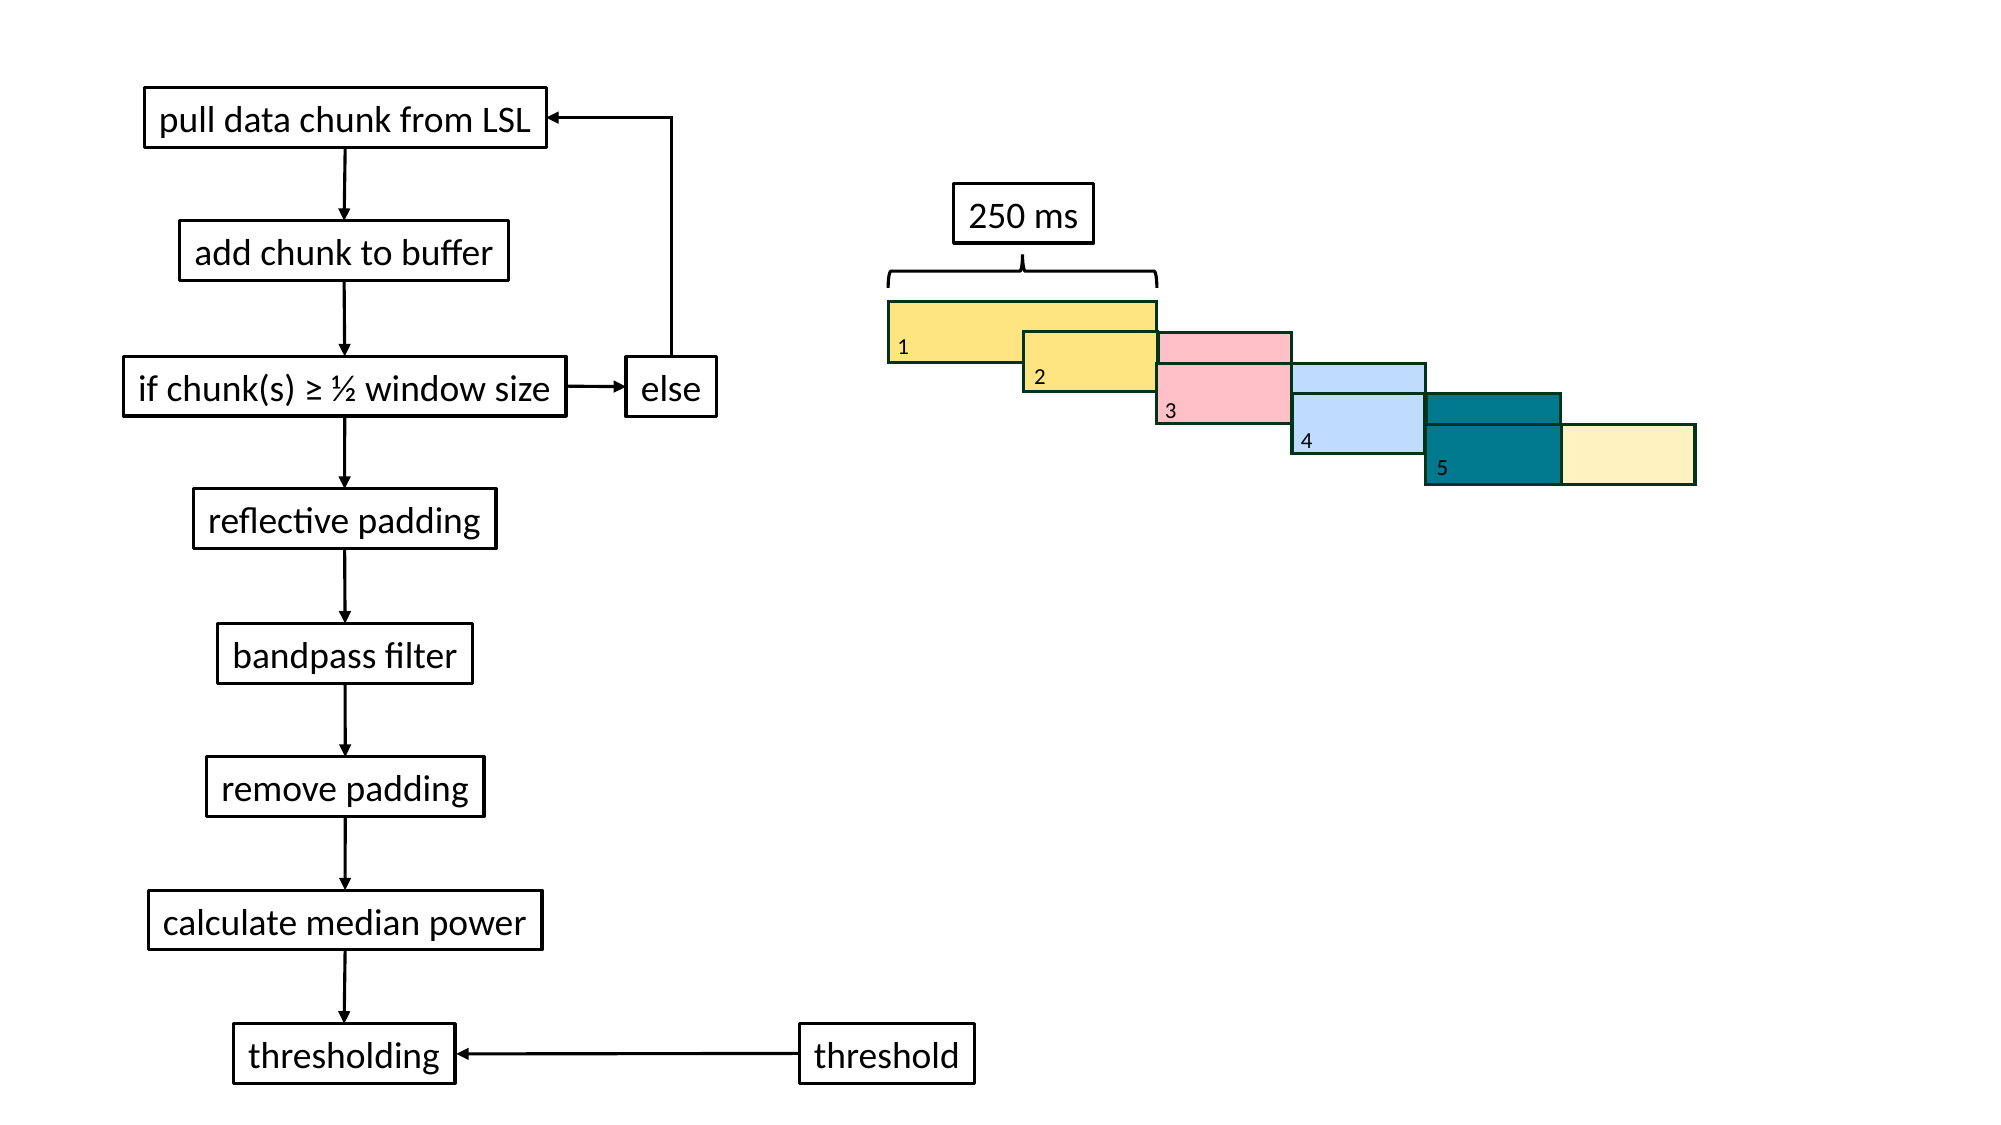

pull data chunk from LSL

250 ms
add chunk to buffer

1

2
if chunk(s) ≥ ½ window size
else

3

4

5
reflective padding
bandpass filter
remove padding
calculate median power
threshold
thresholding

< ½ window size
> ½ window size